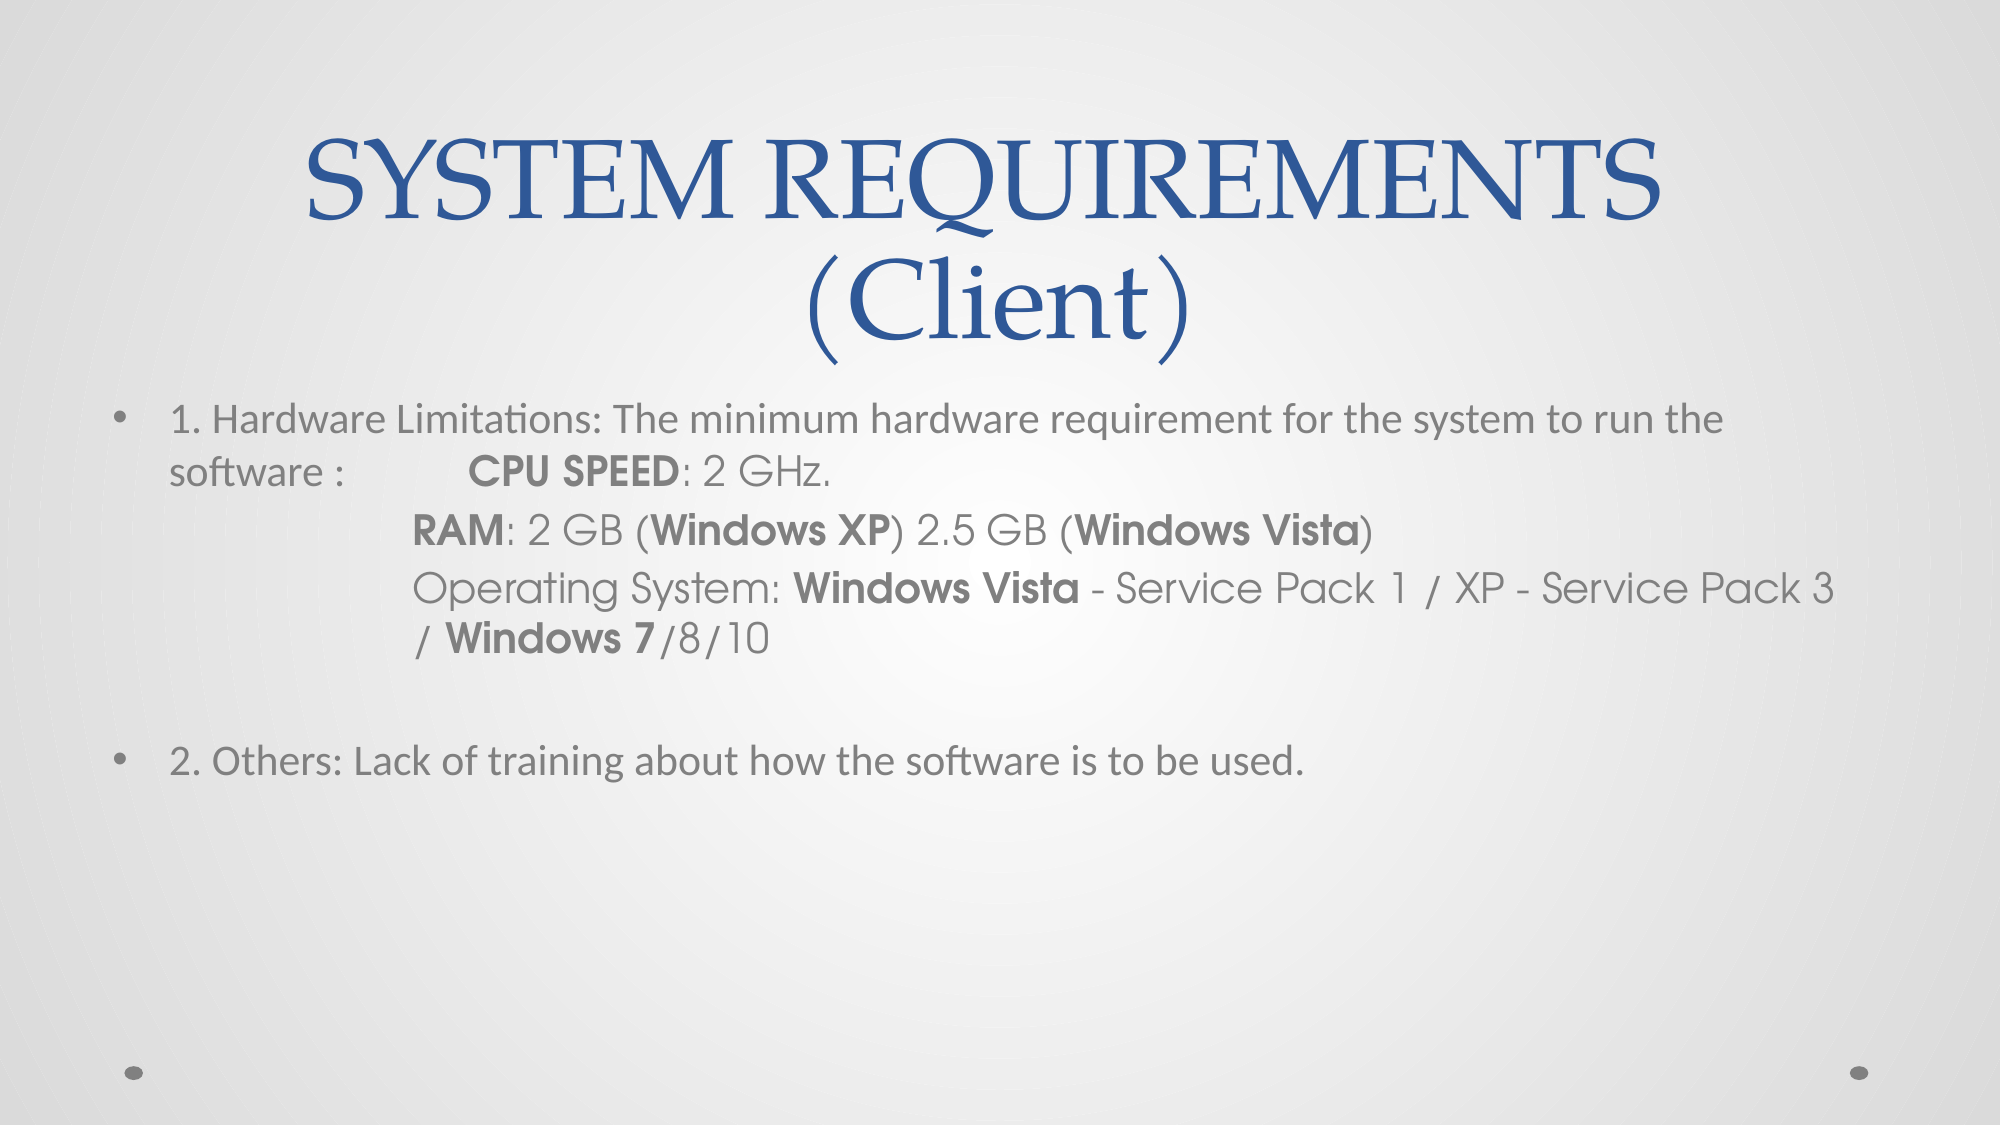

# SYSTEM REQUIREMENTS (Client)
1. Hardware Limitations: The minimum hardware requirement for the system to run the software :	CPU SPEED: 2 GHz.
		RAM: 2 GB (Windows XP) 2.5 GB (Windows Vista)
		Operating System: Windows Vista - Service Pack 1 / XP - Service Pack 3 		/ Windows 7/8/10

2. Others: Lack of training about how the software is to be used.